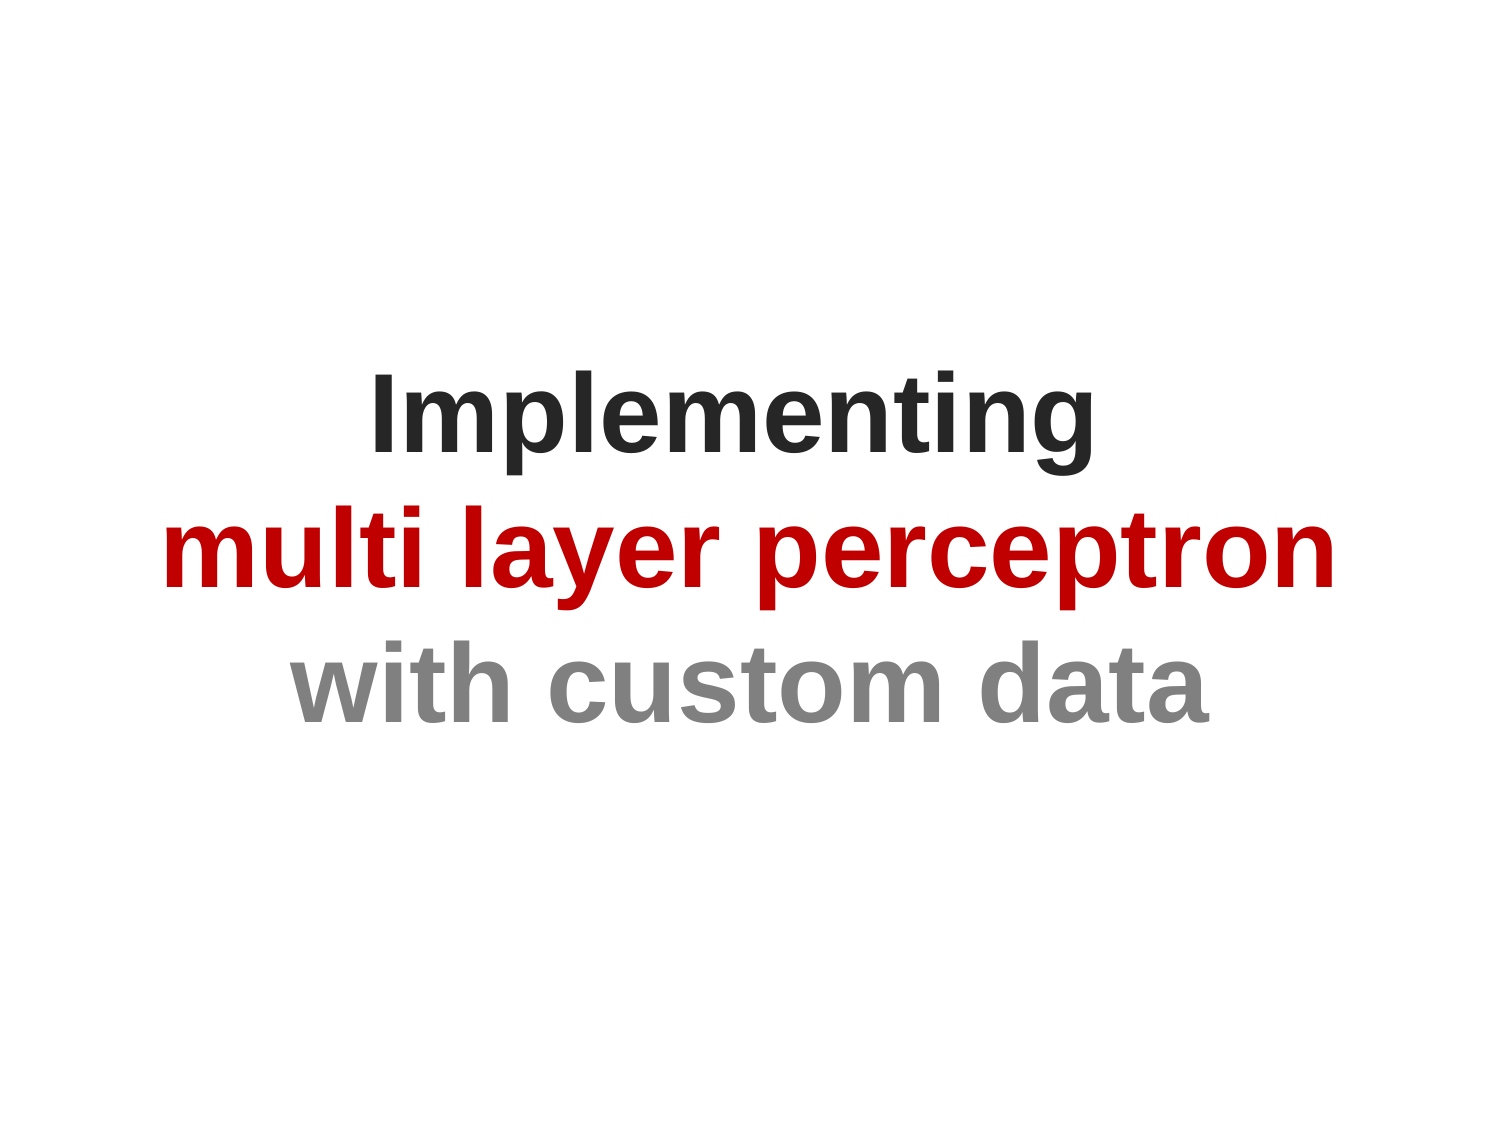

Implementing
multi layer perceptron
with custom data